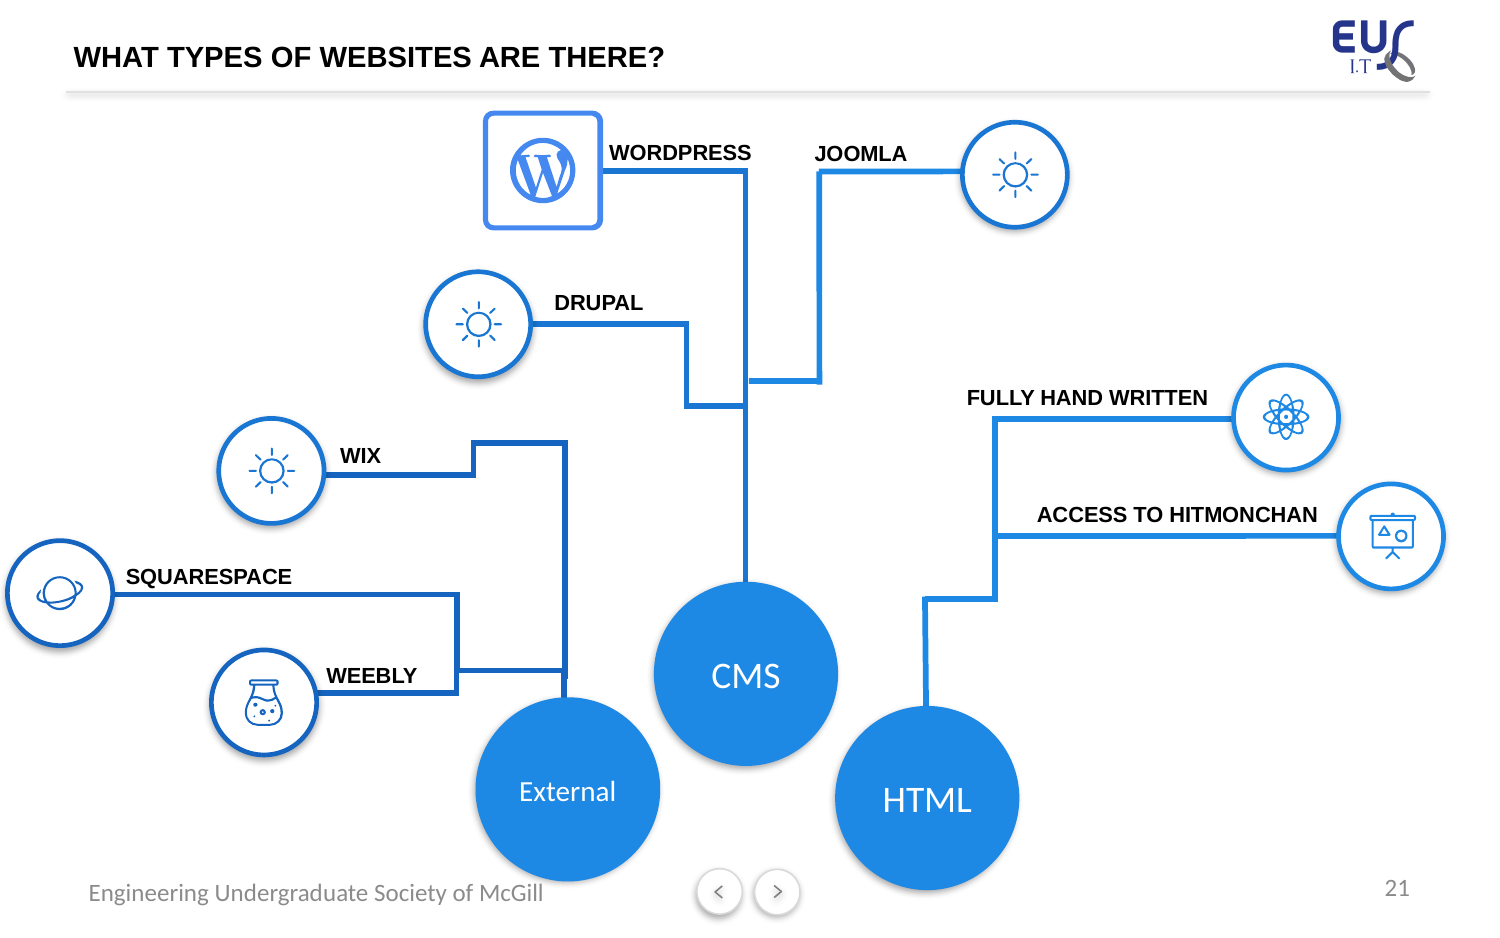

# WHAT TYPES OF WEBSITES ARE THERE?

WORDPRESS
JOOMLA

DRUPAL

FULLY HAND WRITTEN

ACCESS TO HITMONCHAN

HTML

WIX

SQUARESPACE

CMS

WEEBLY

External
21